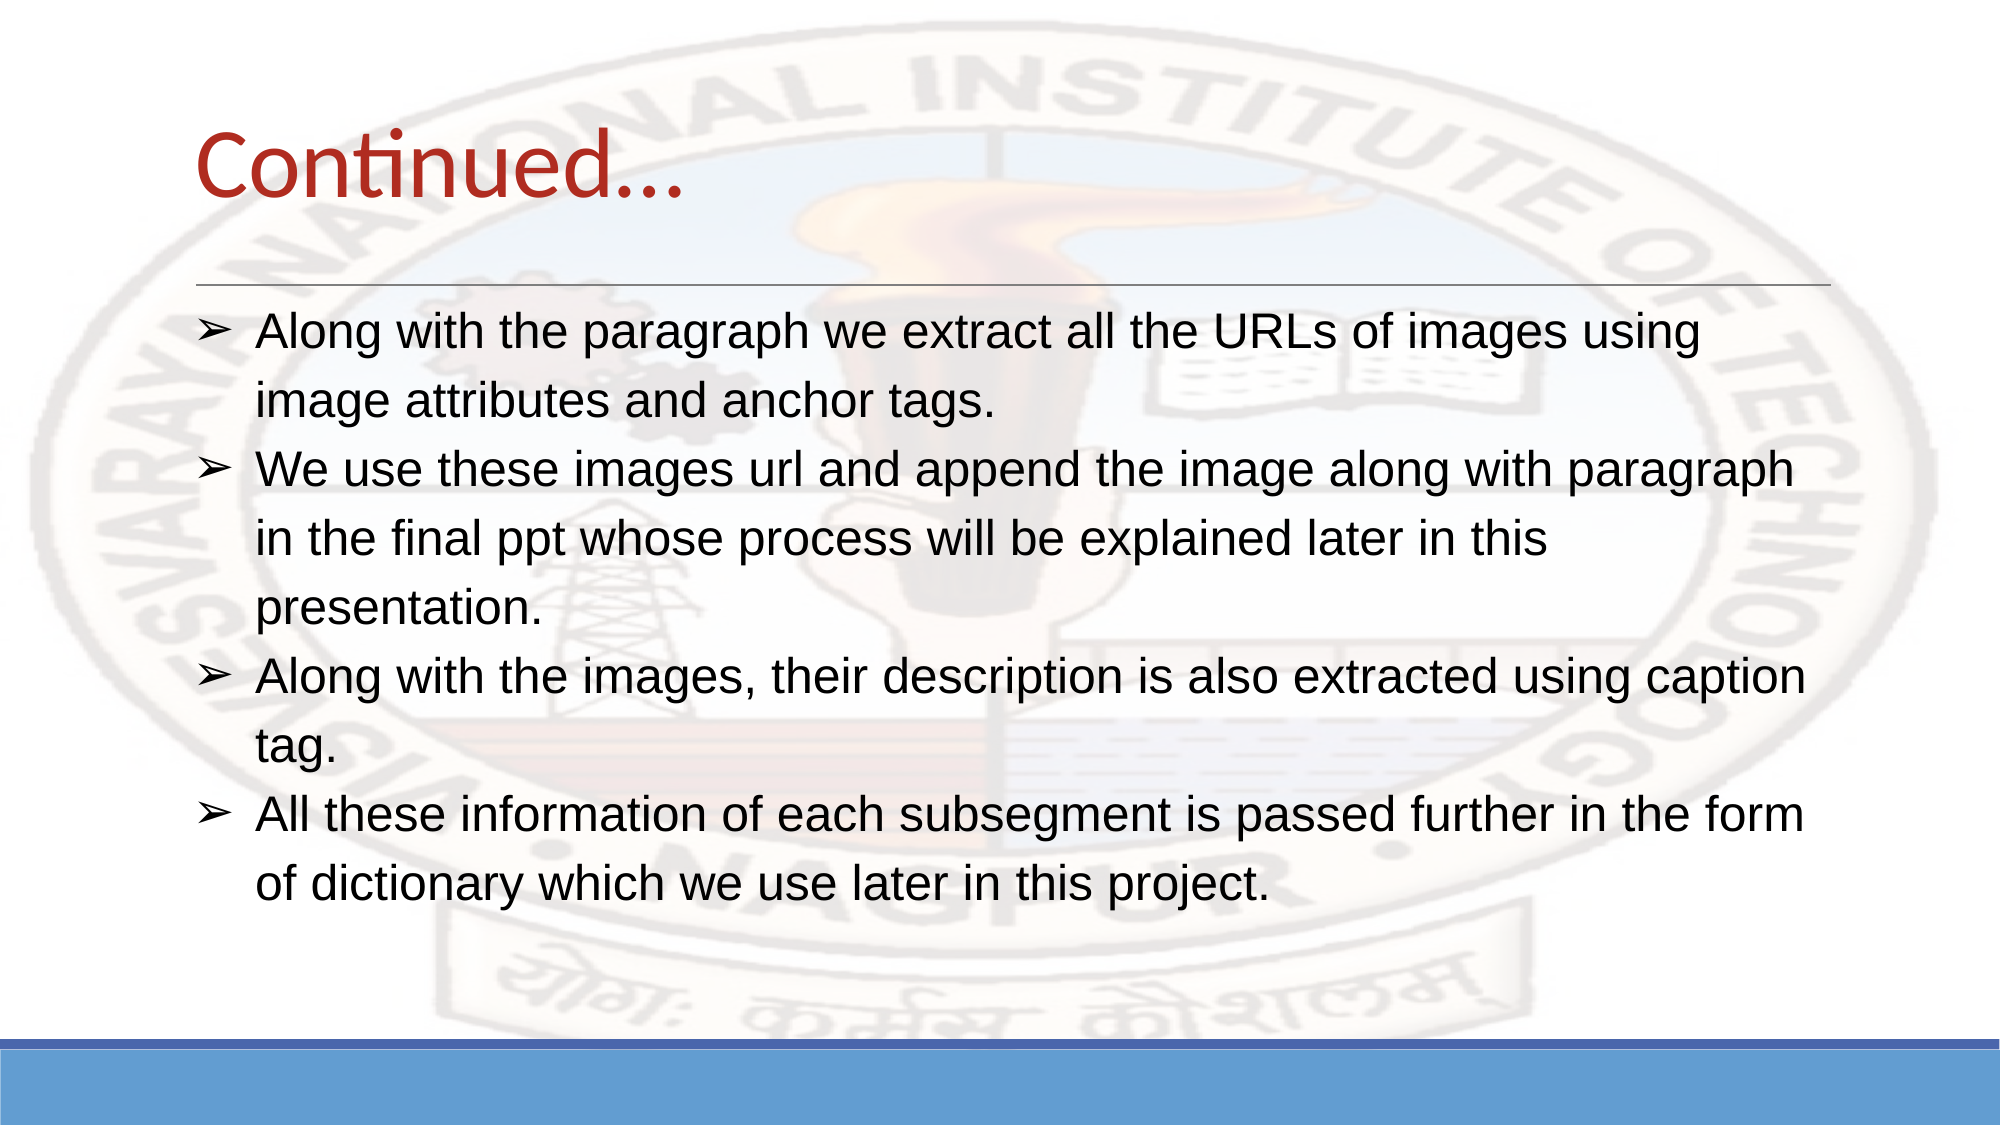

# Continued…
Along with the paragraph we extract all the URLs of images using image attributes and anchor tags.
We use these images url and append the image along with paragraph in the final ppt whose process will be explained later in this presentation.
Along with the images, their description is also extracted using caption tag.
All these information of each subsegment is passed further in the form of dictionary which we use later in this project.